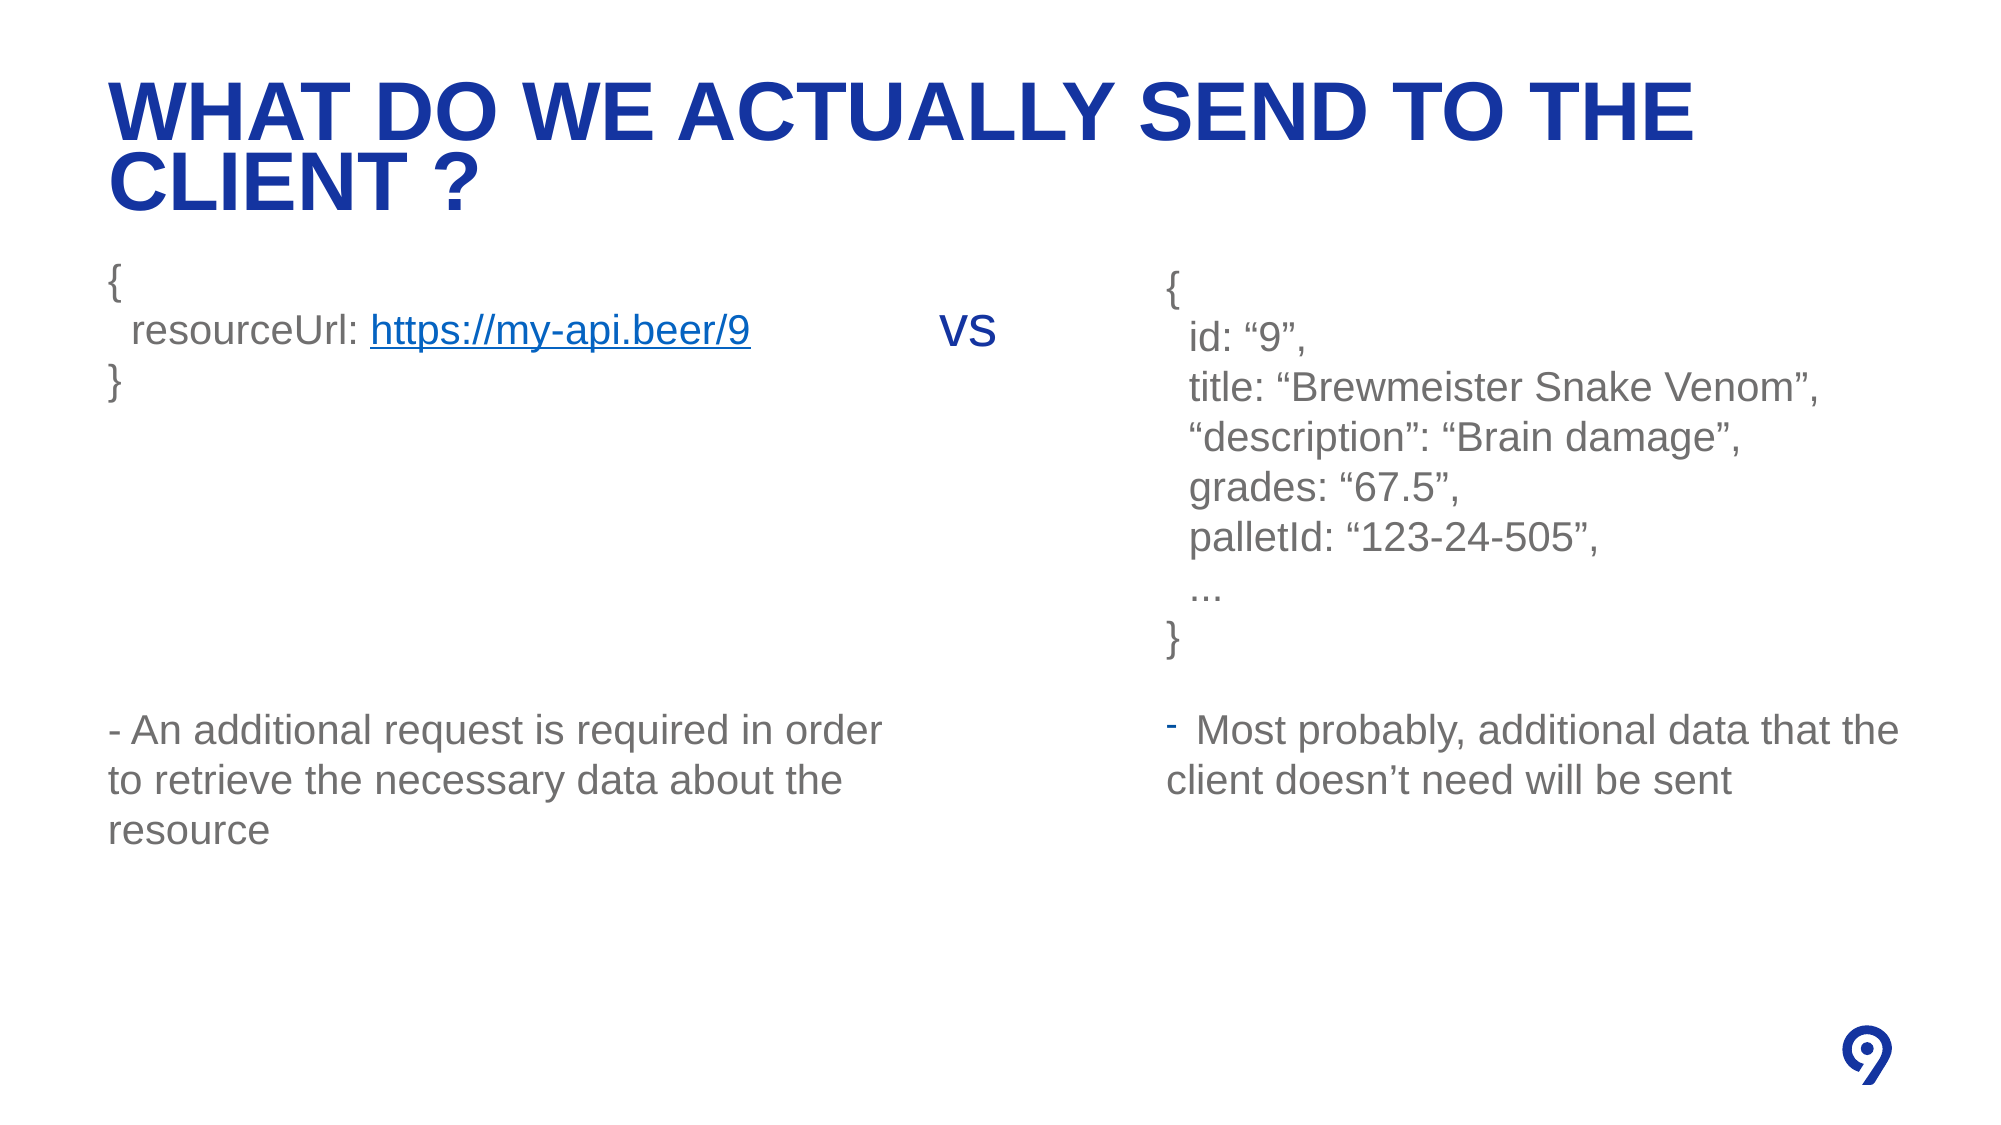

# What do we actually send to the client ?
{
  resourceUrl: https://my-api.beer/9
}

- An additional request is required in order
to retrieve the necessary data about the
resource
{
  id: “9”,
  title: “Brewmeister Snake Venom”,
  “description”: “Brain damage”,
  grades: “67.5”,
  palletId: “123-24-505”,
  ...
}

vs
Most probably, additional data that the
client doesn’t need will be sent